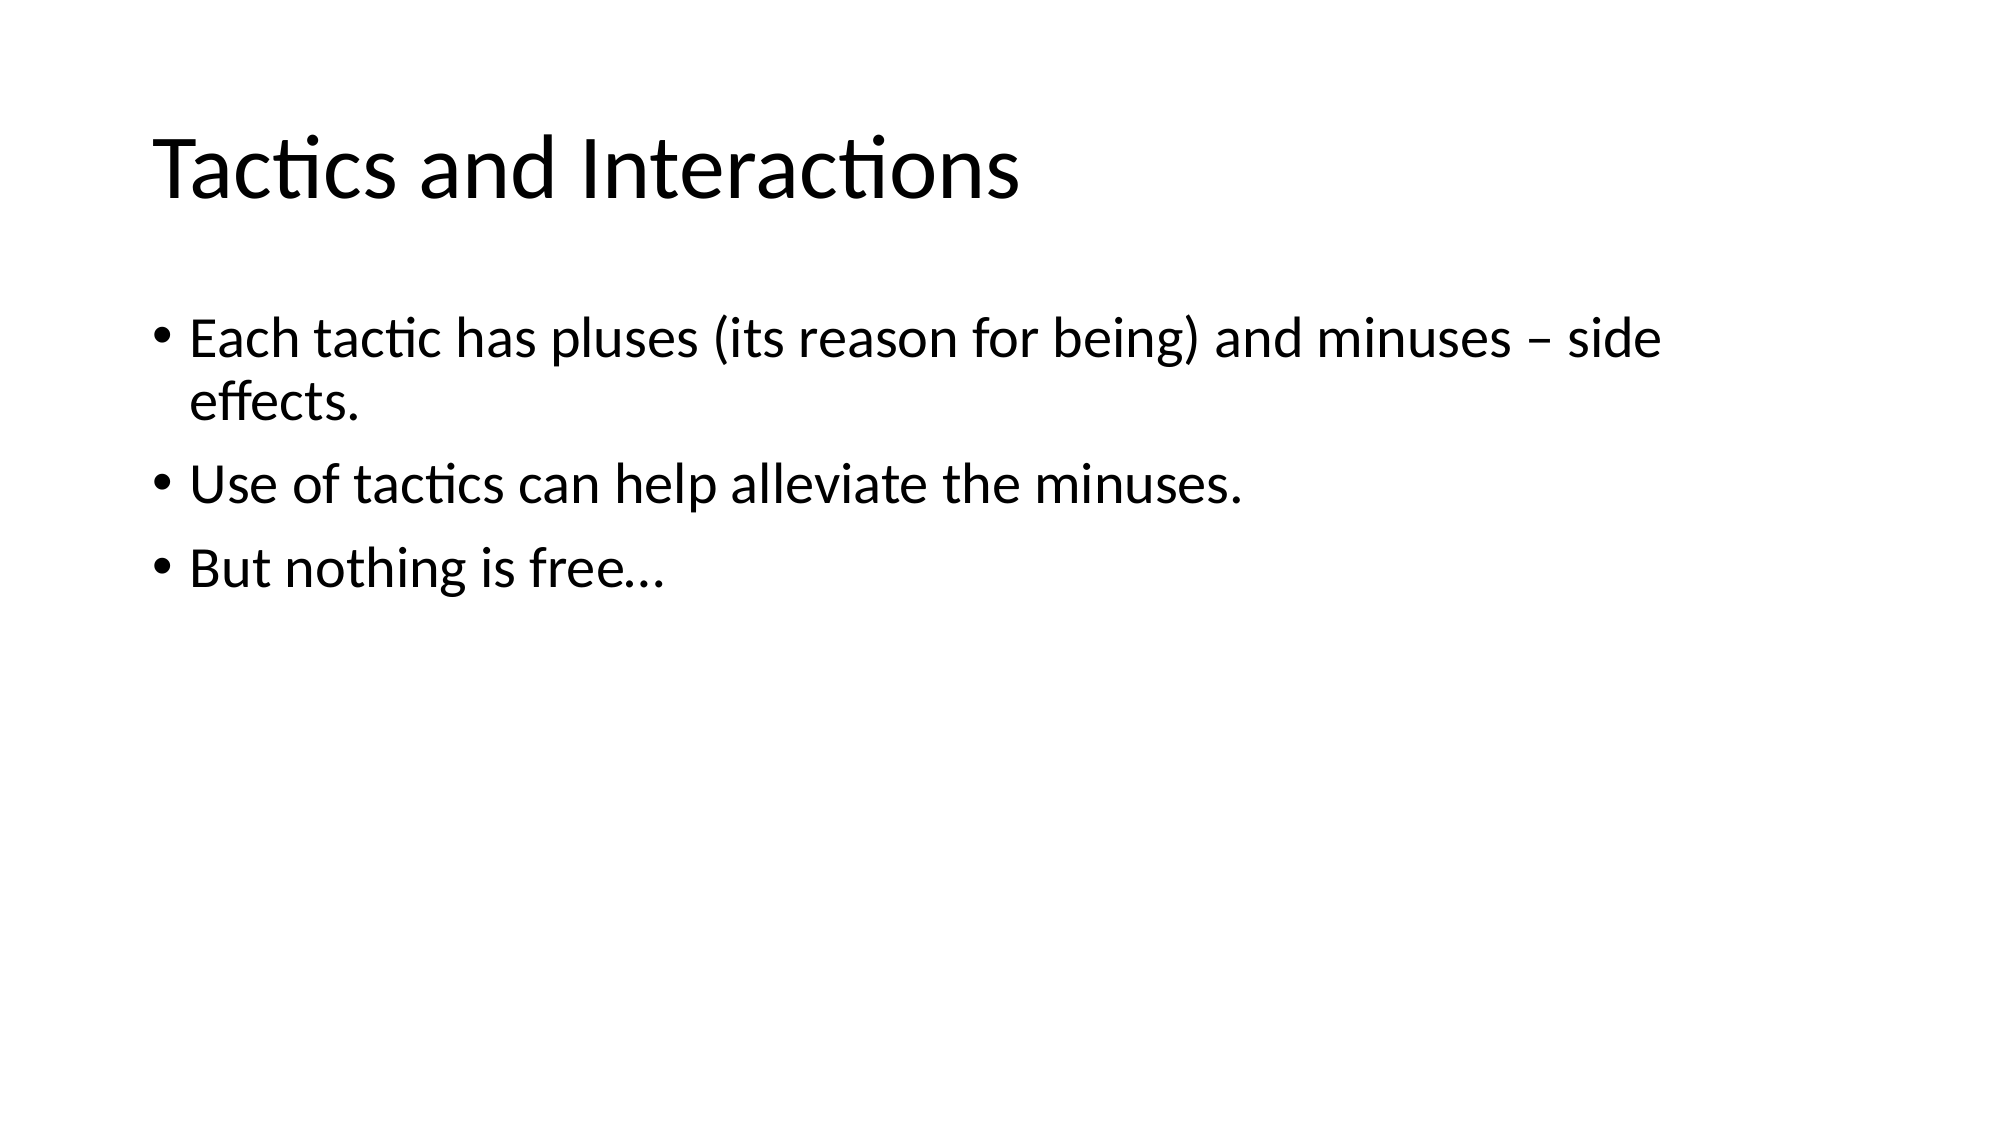

# Tactics and Interactions
Each tactic has pluses (its reason for being) and minuses – side effects.
Use of tactics can help alleviate the minuses.
But nothing is free…